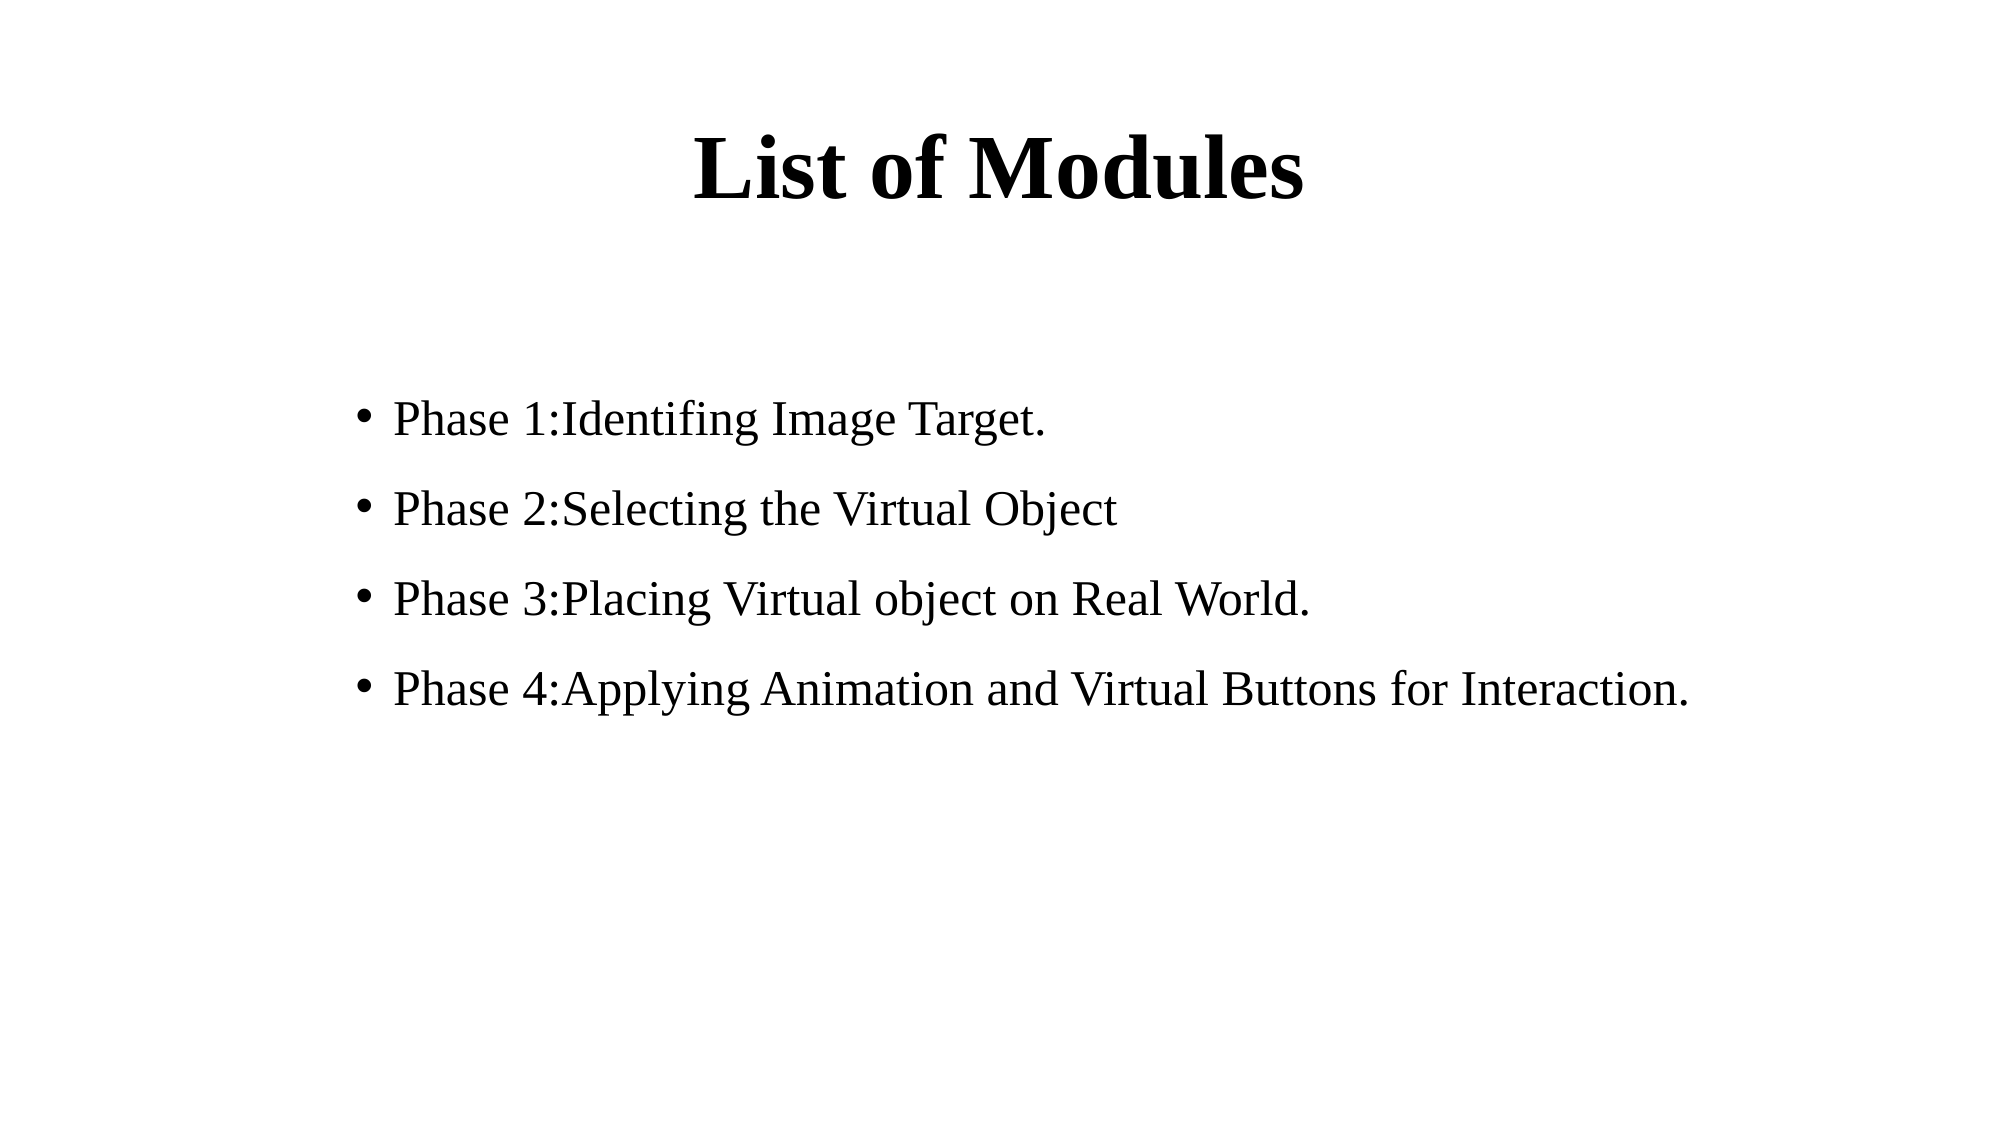

# List of Modules
Phase 1:Identifing Image Target.
Phase 2:Selecting the Virtual Object
Phase 3:Placing Virtual object on Real World.
Phase 4:Applying Animation and Virtual Buttons for Interaction.